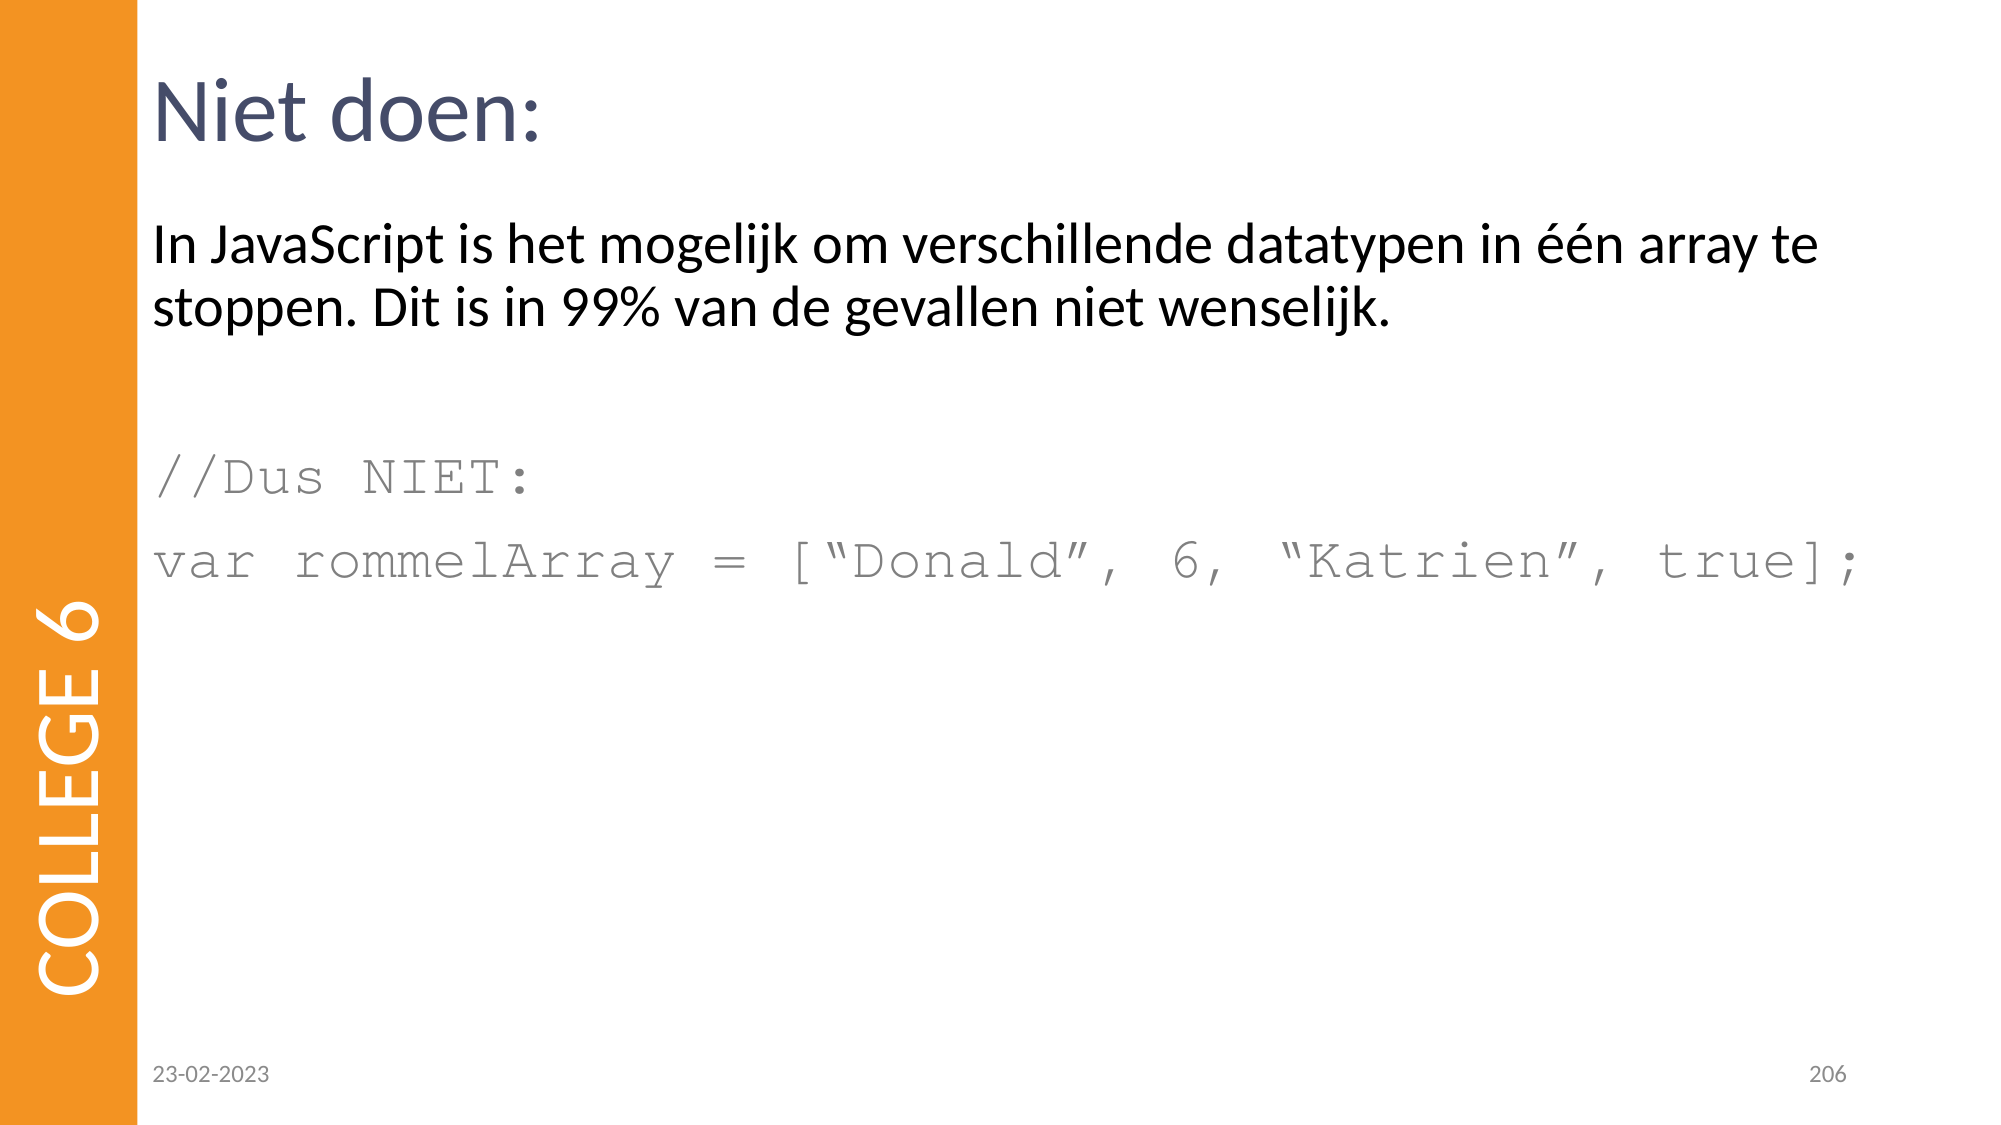

# Niet doen:
In JavaScript is het mogelijk om verschillende datatypen in één array te stoppen. Dit is in 99% van de gevallen niet wenselijk.

//Dus NIET:
var rommelArray = [“Donald”, 6, “Katrien”, true];
COLLEGE 6
23-02-2023

206